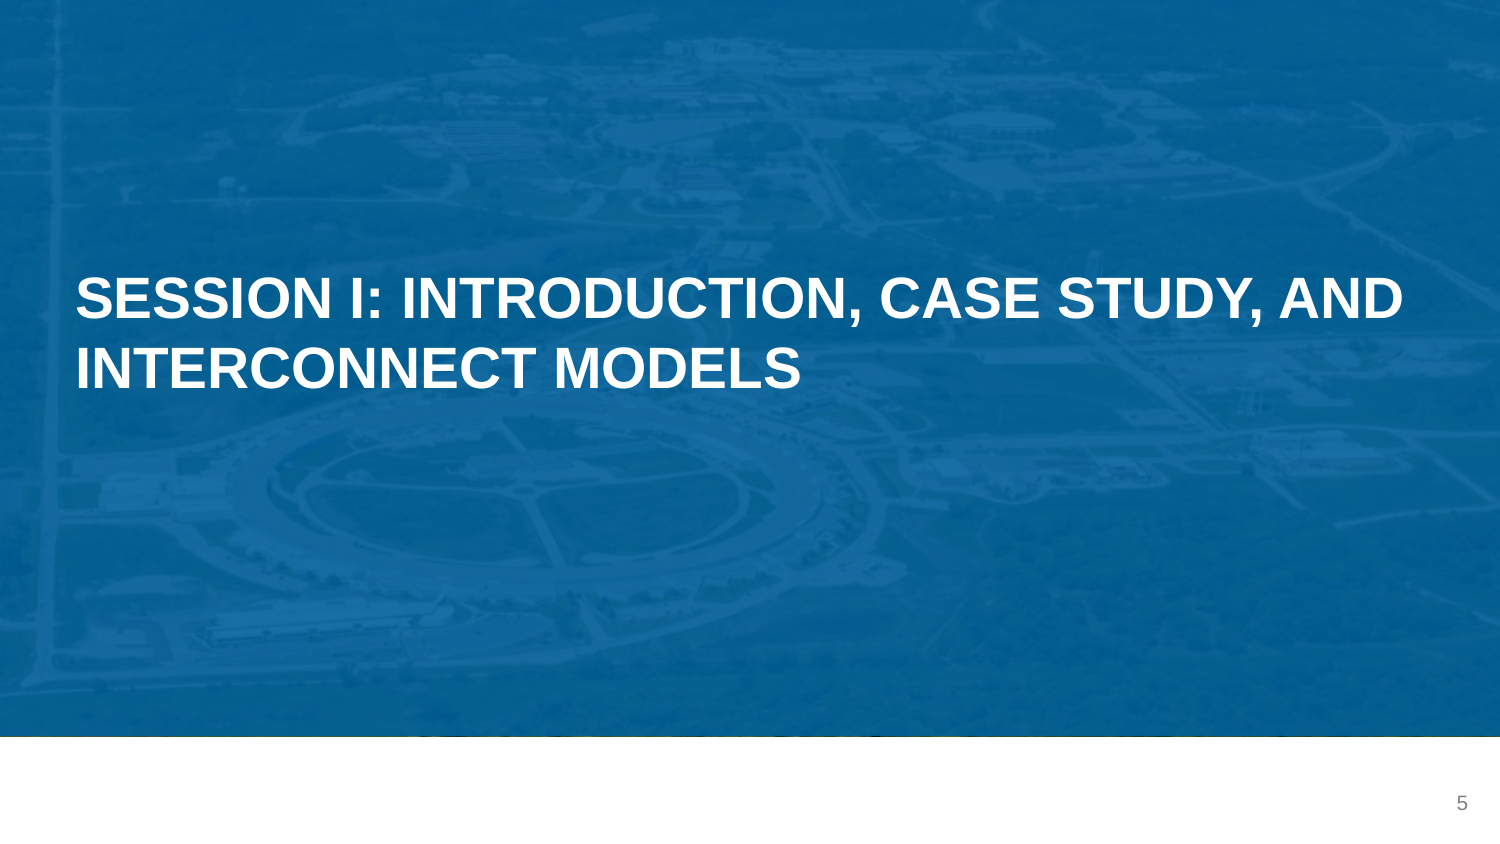

Session I: introduction, case STUDY, and interconnect models
5